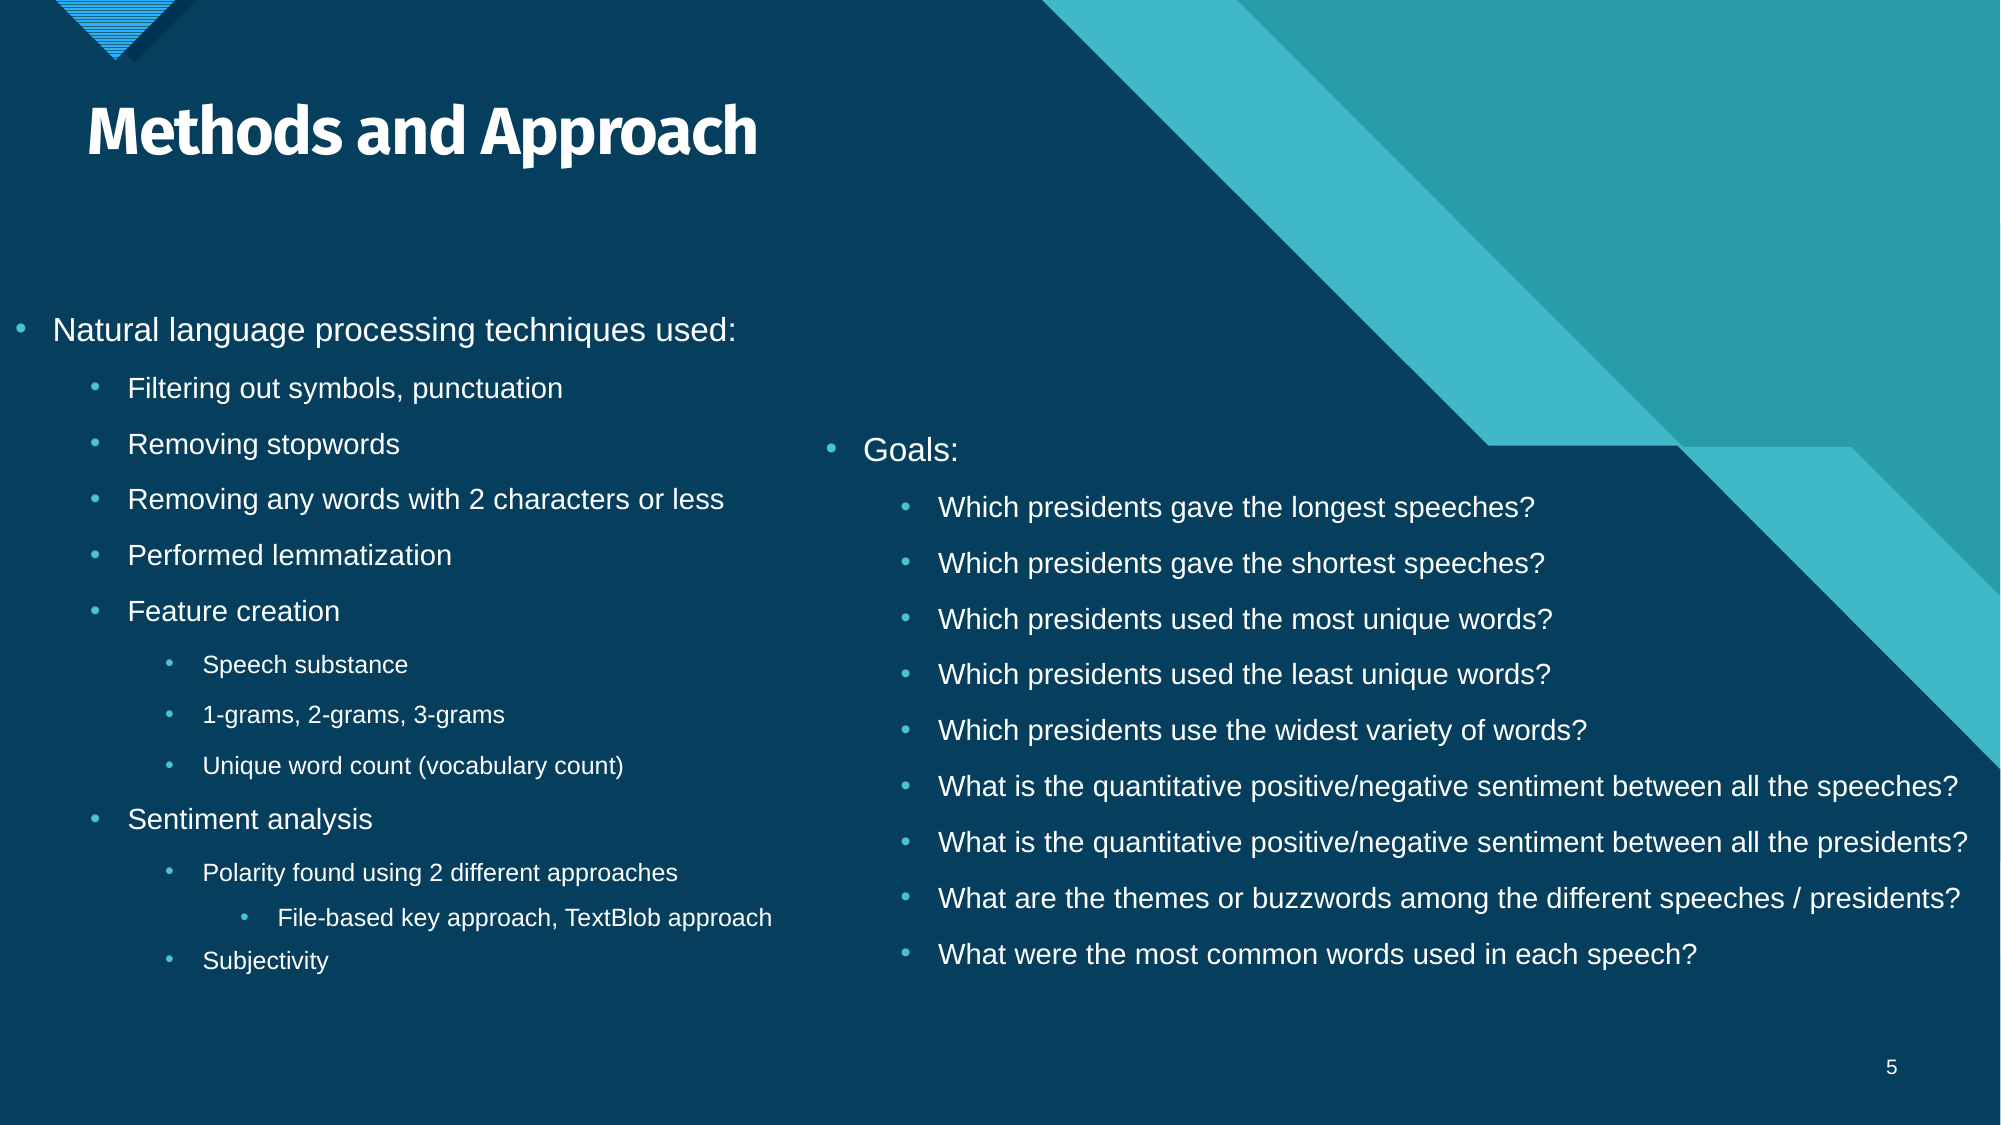

# Methods and Approach
Natural language processing techniques used:
Filtering out symbols, punctuation
Removing stopwords
Removing any words with 2 characters or less
Performed lemmatization
Feature creation
Speech substance
1-grams, 2-grams, 3-grams
Unique word count (vocabulary count)
Sentiment analysis
Polarity found using 2 different approaches
File-based key approach, TextBlob approach
Subjectivity

Goals:
Which presidents gave the longest speeches?
Which presidents gave the shortest speeches?
Which presidents used the most unique words?
Which presidents used the least unique words?
Which presidents use the widest variety of words?
What is the quantitative positive/negative sentiment between all the speeches?
What is the quantitative positive/negative sentiment between all the presidents?
What are the themes or buzzwords among the different speeches / presidents?
What were the most common words used in each speech?

5